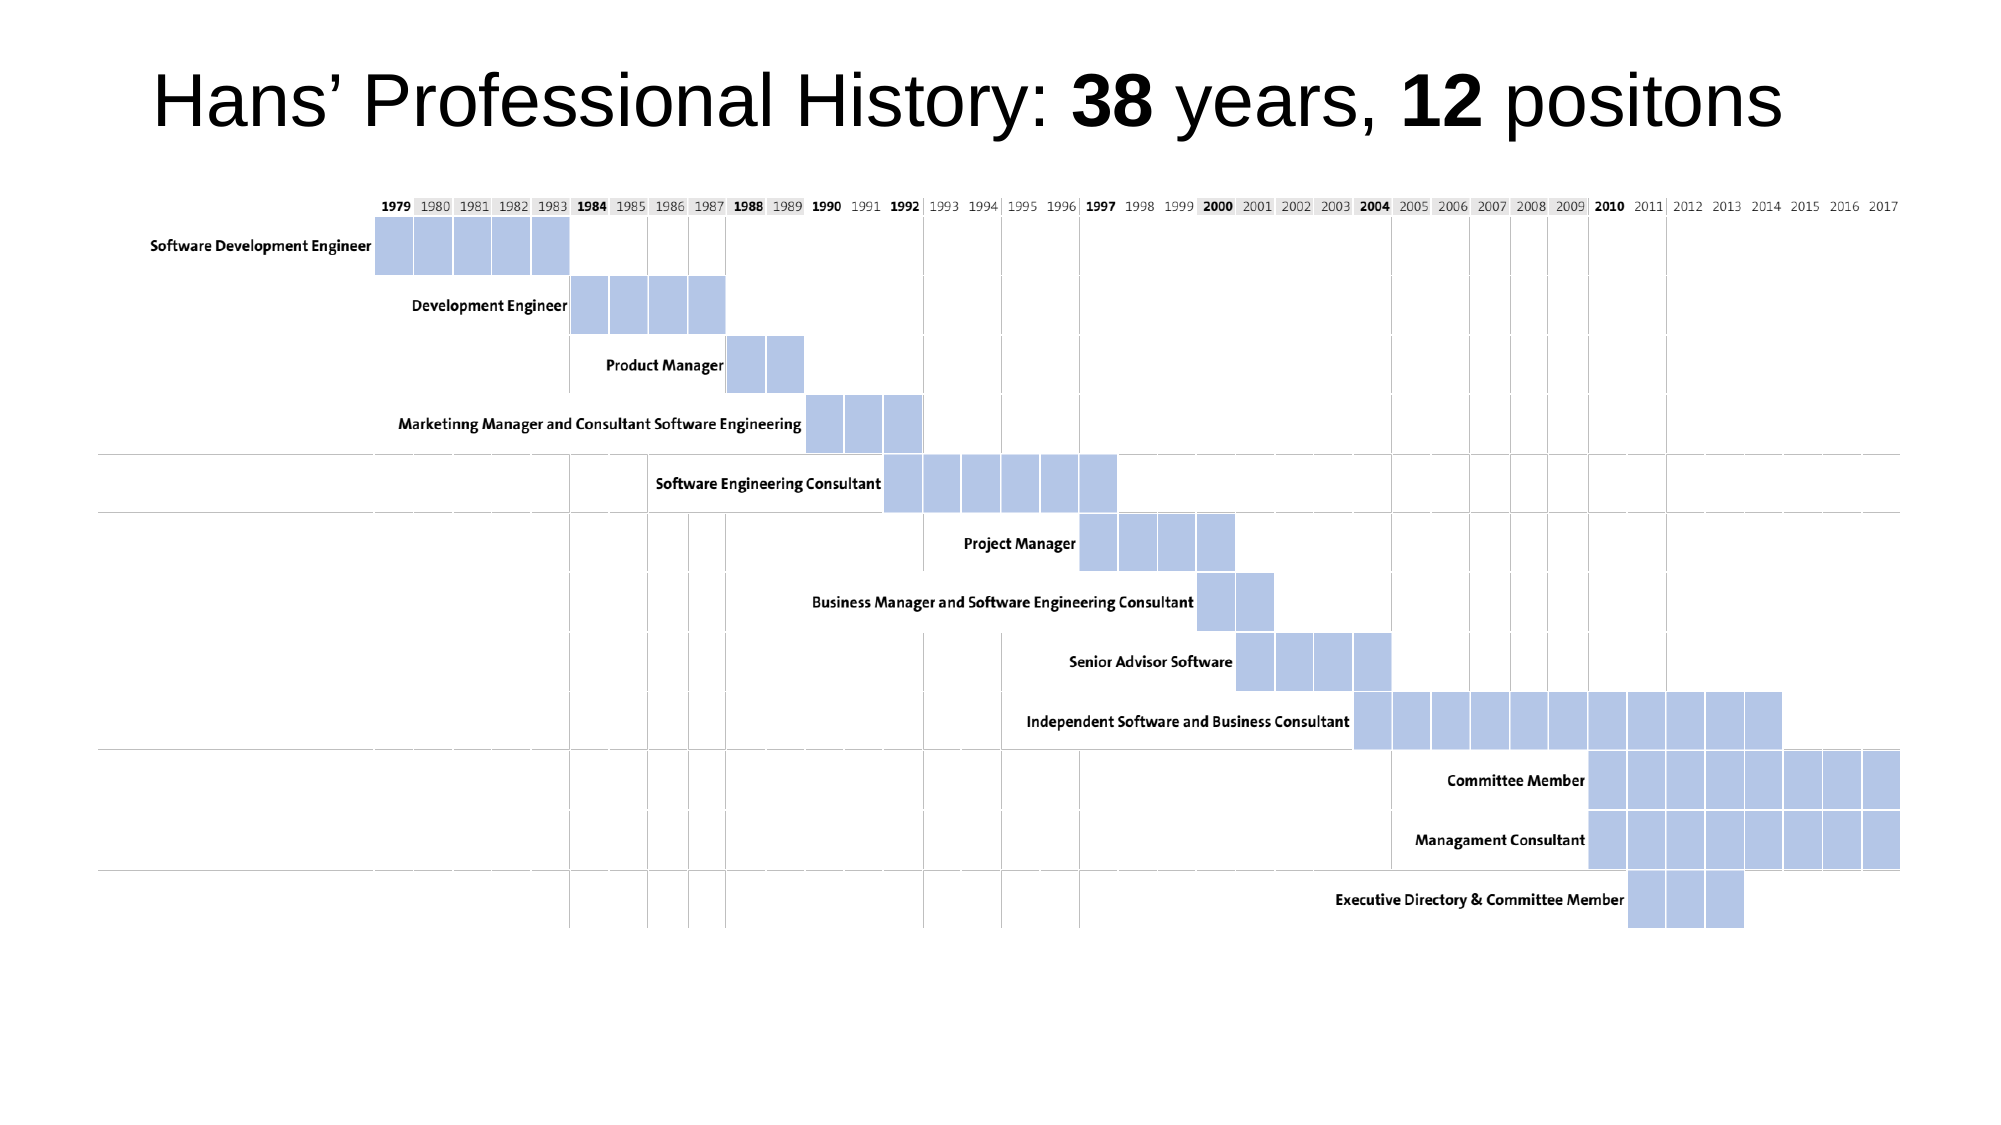

# Hans’ Professional History: 38 years, 12 positons